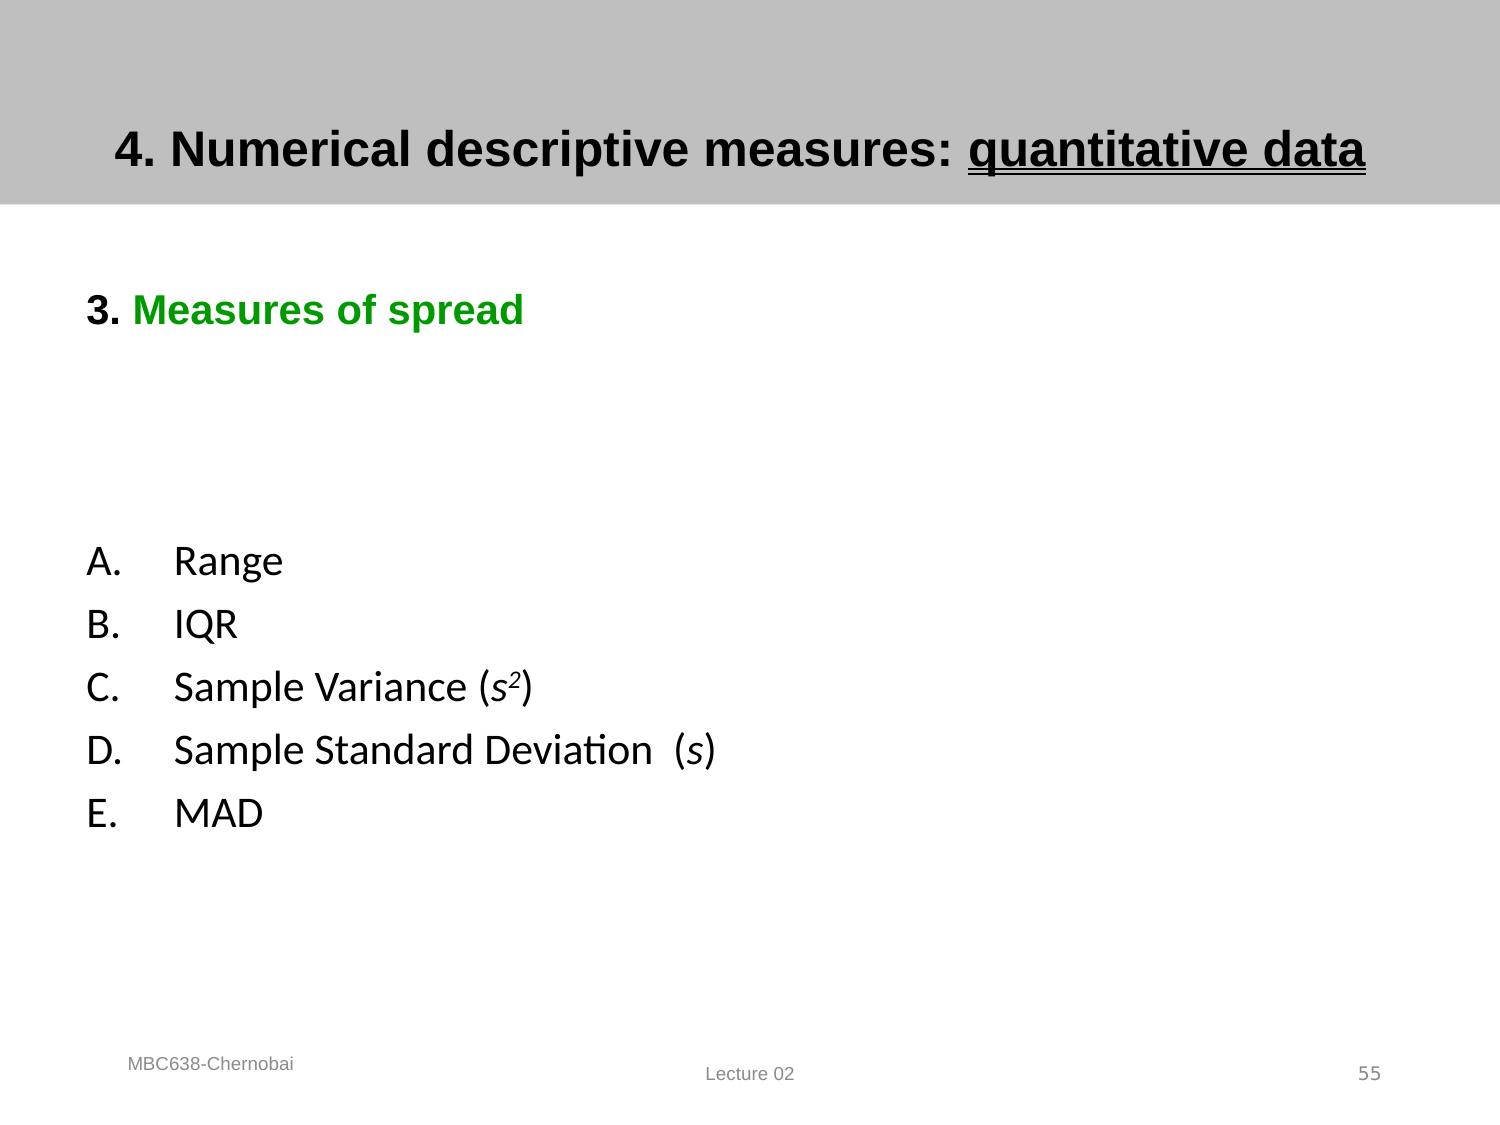

# 4. Numerical descriptive measures: quantitative data
3. Measures of spread

Range
IQR
Sample Variance (s2)
Sample Standard Deviation  (s)
MAD
MBC638-Chernobai
Lecture 02
55